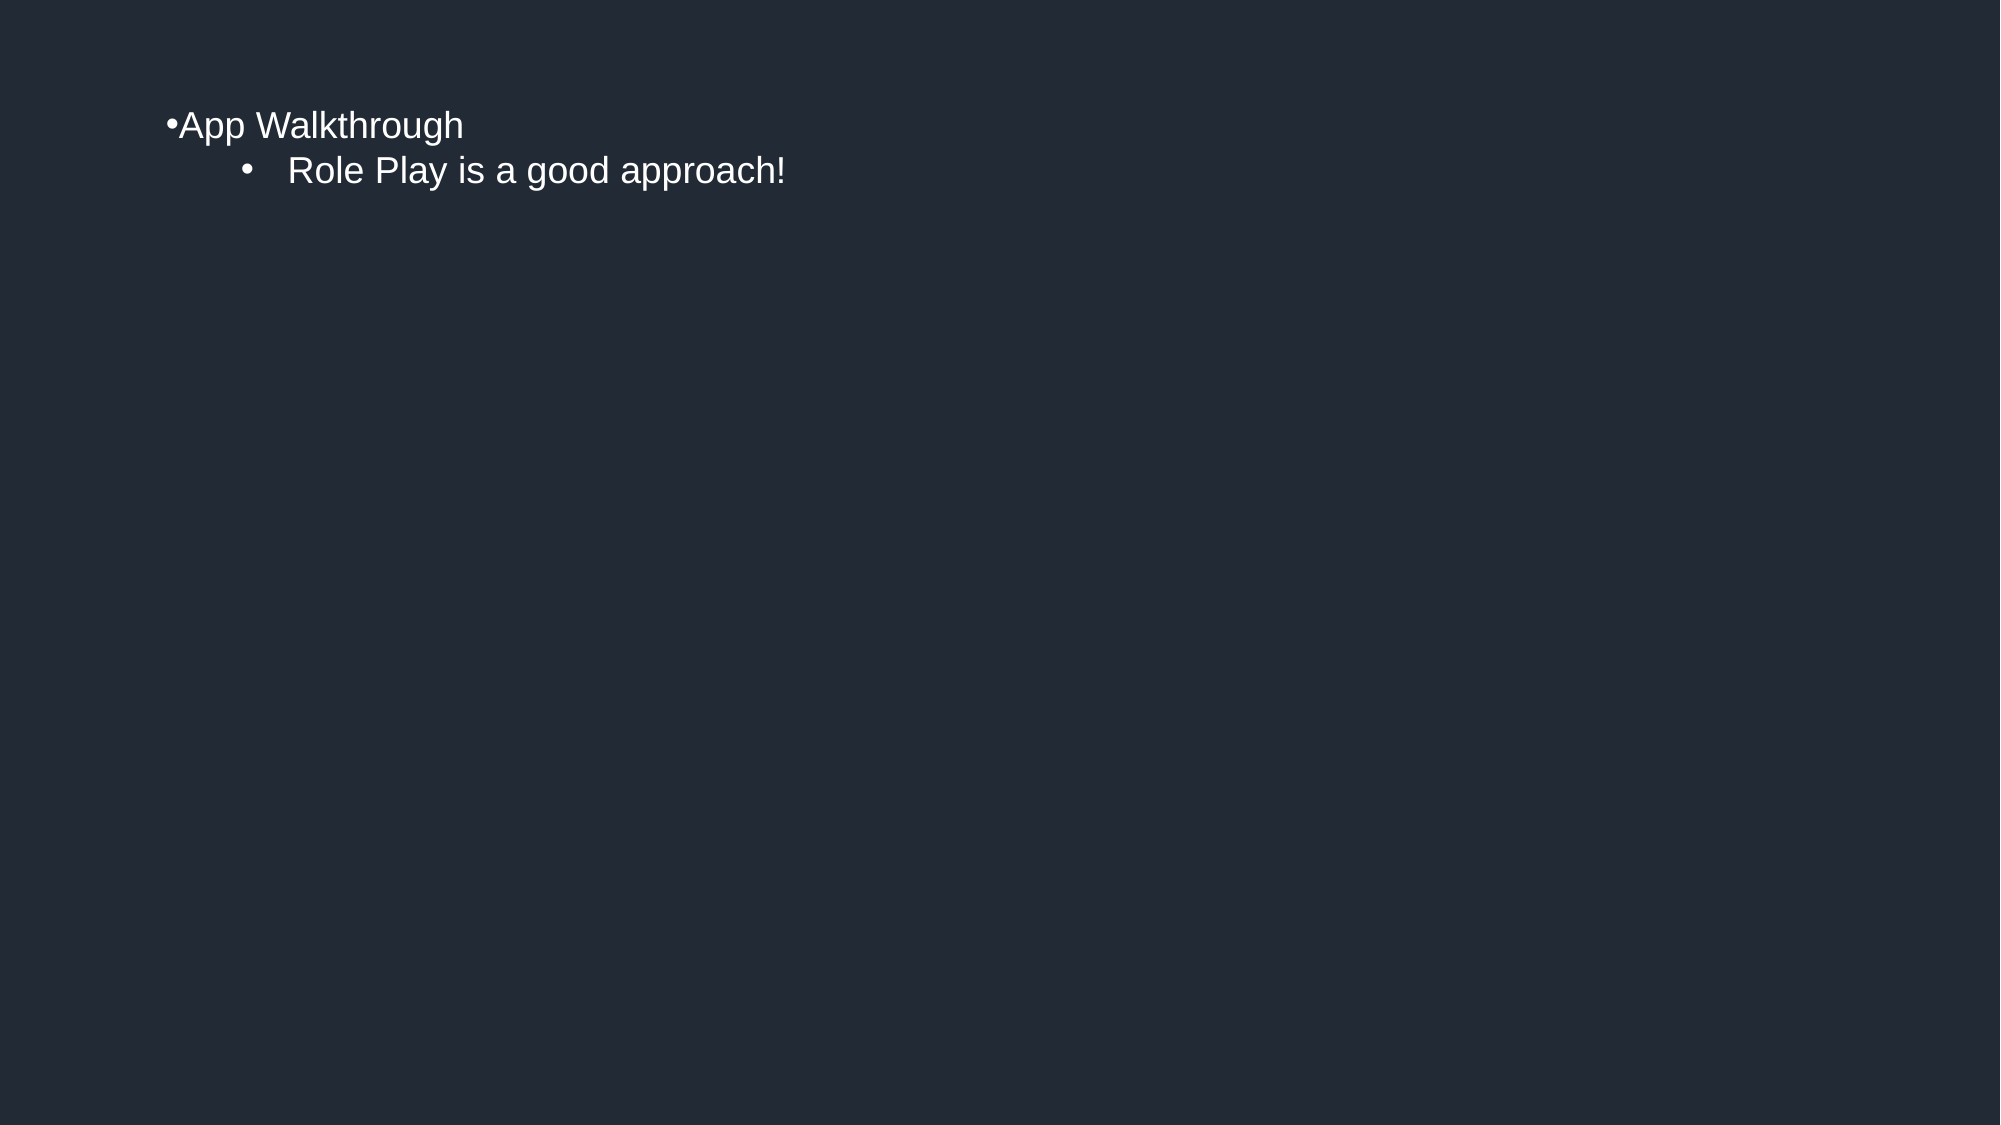

App Walkthrough
Role Play is a good approach!